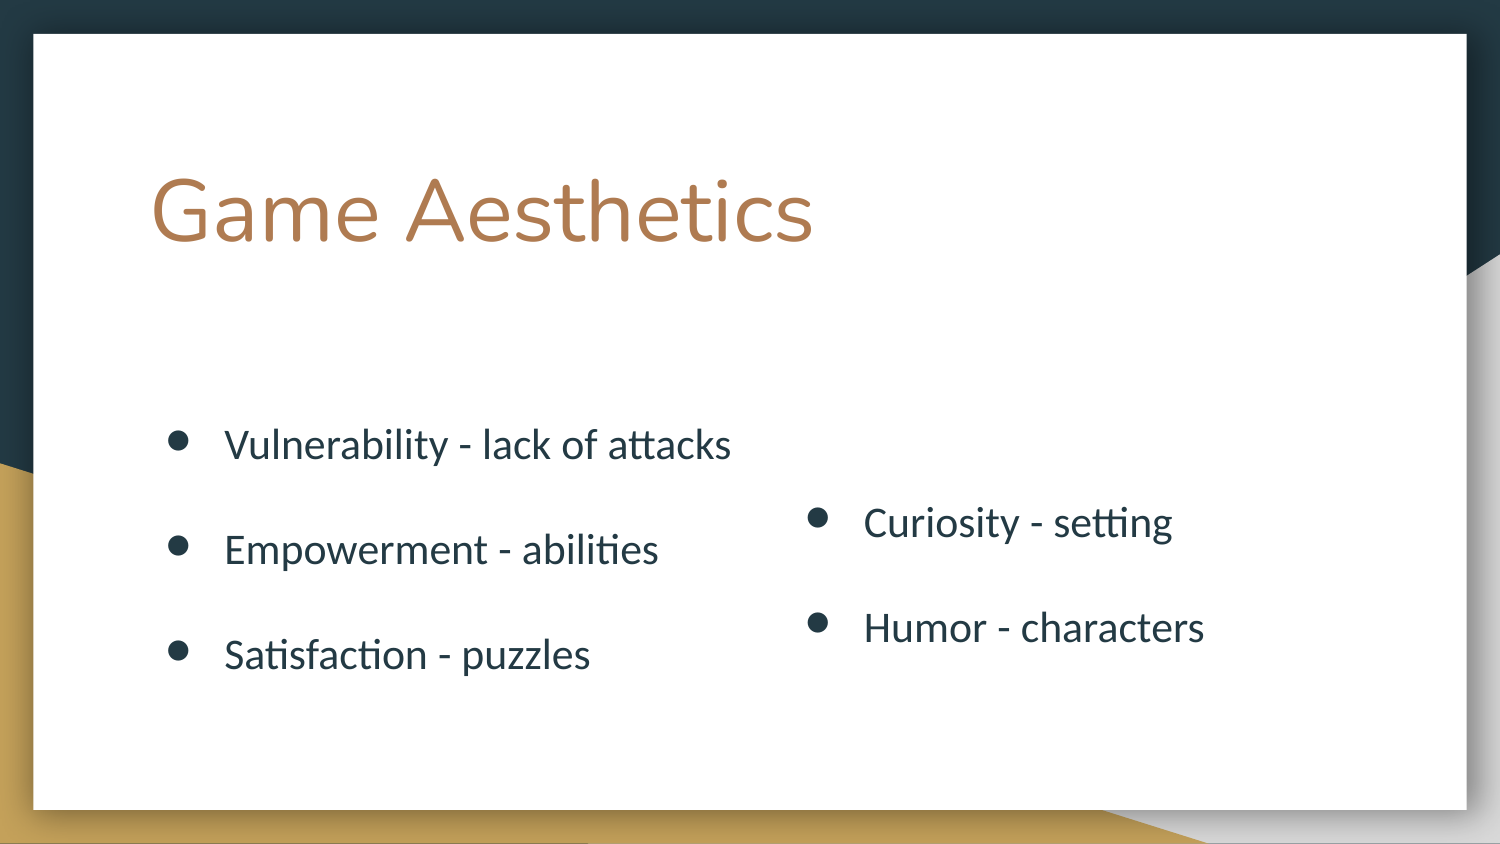

# Game Aesthetics
Vulnerability - lack of attacks
Empowerment - abilities
Satisfaction - puzzles

Curiosity - setting
Humor - characters